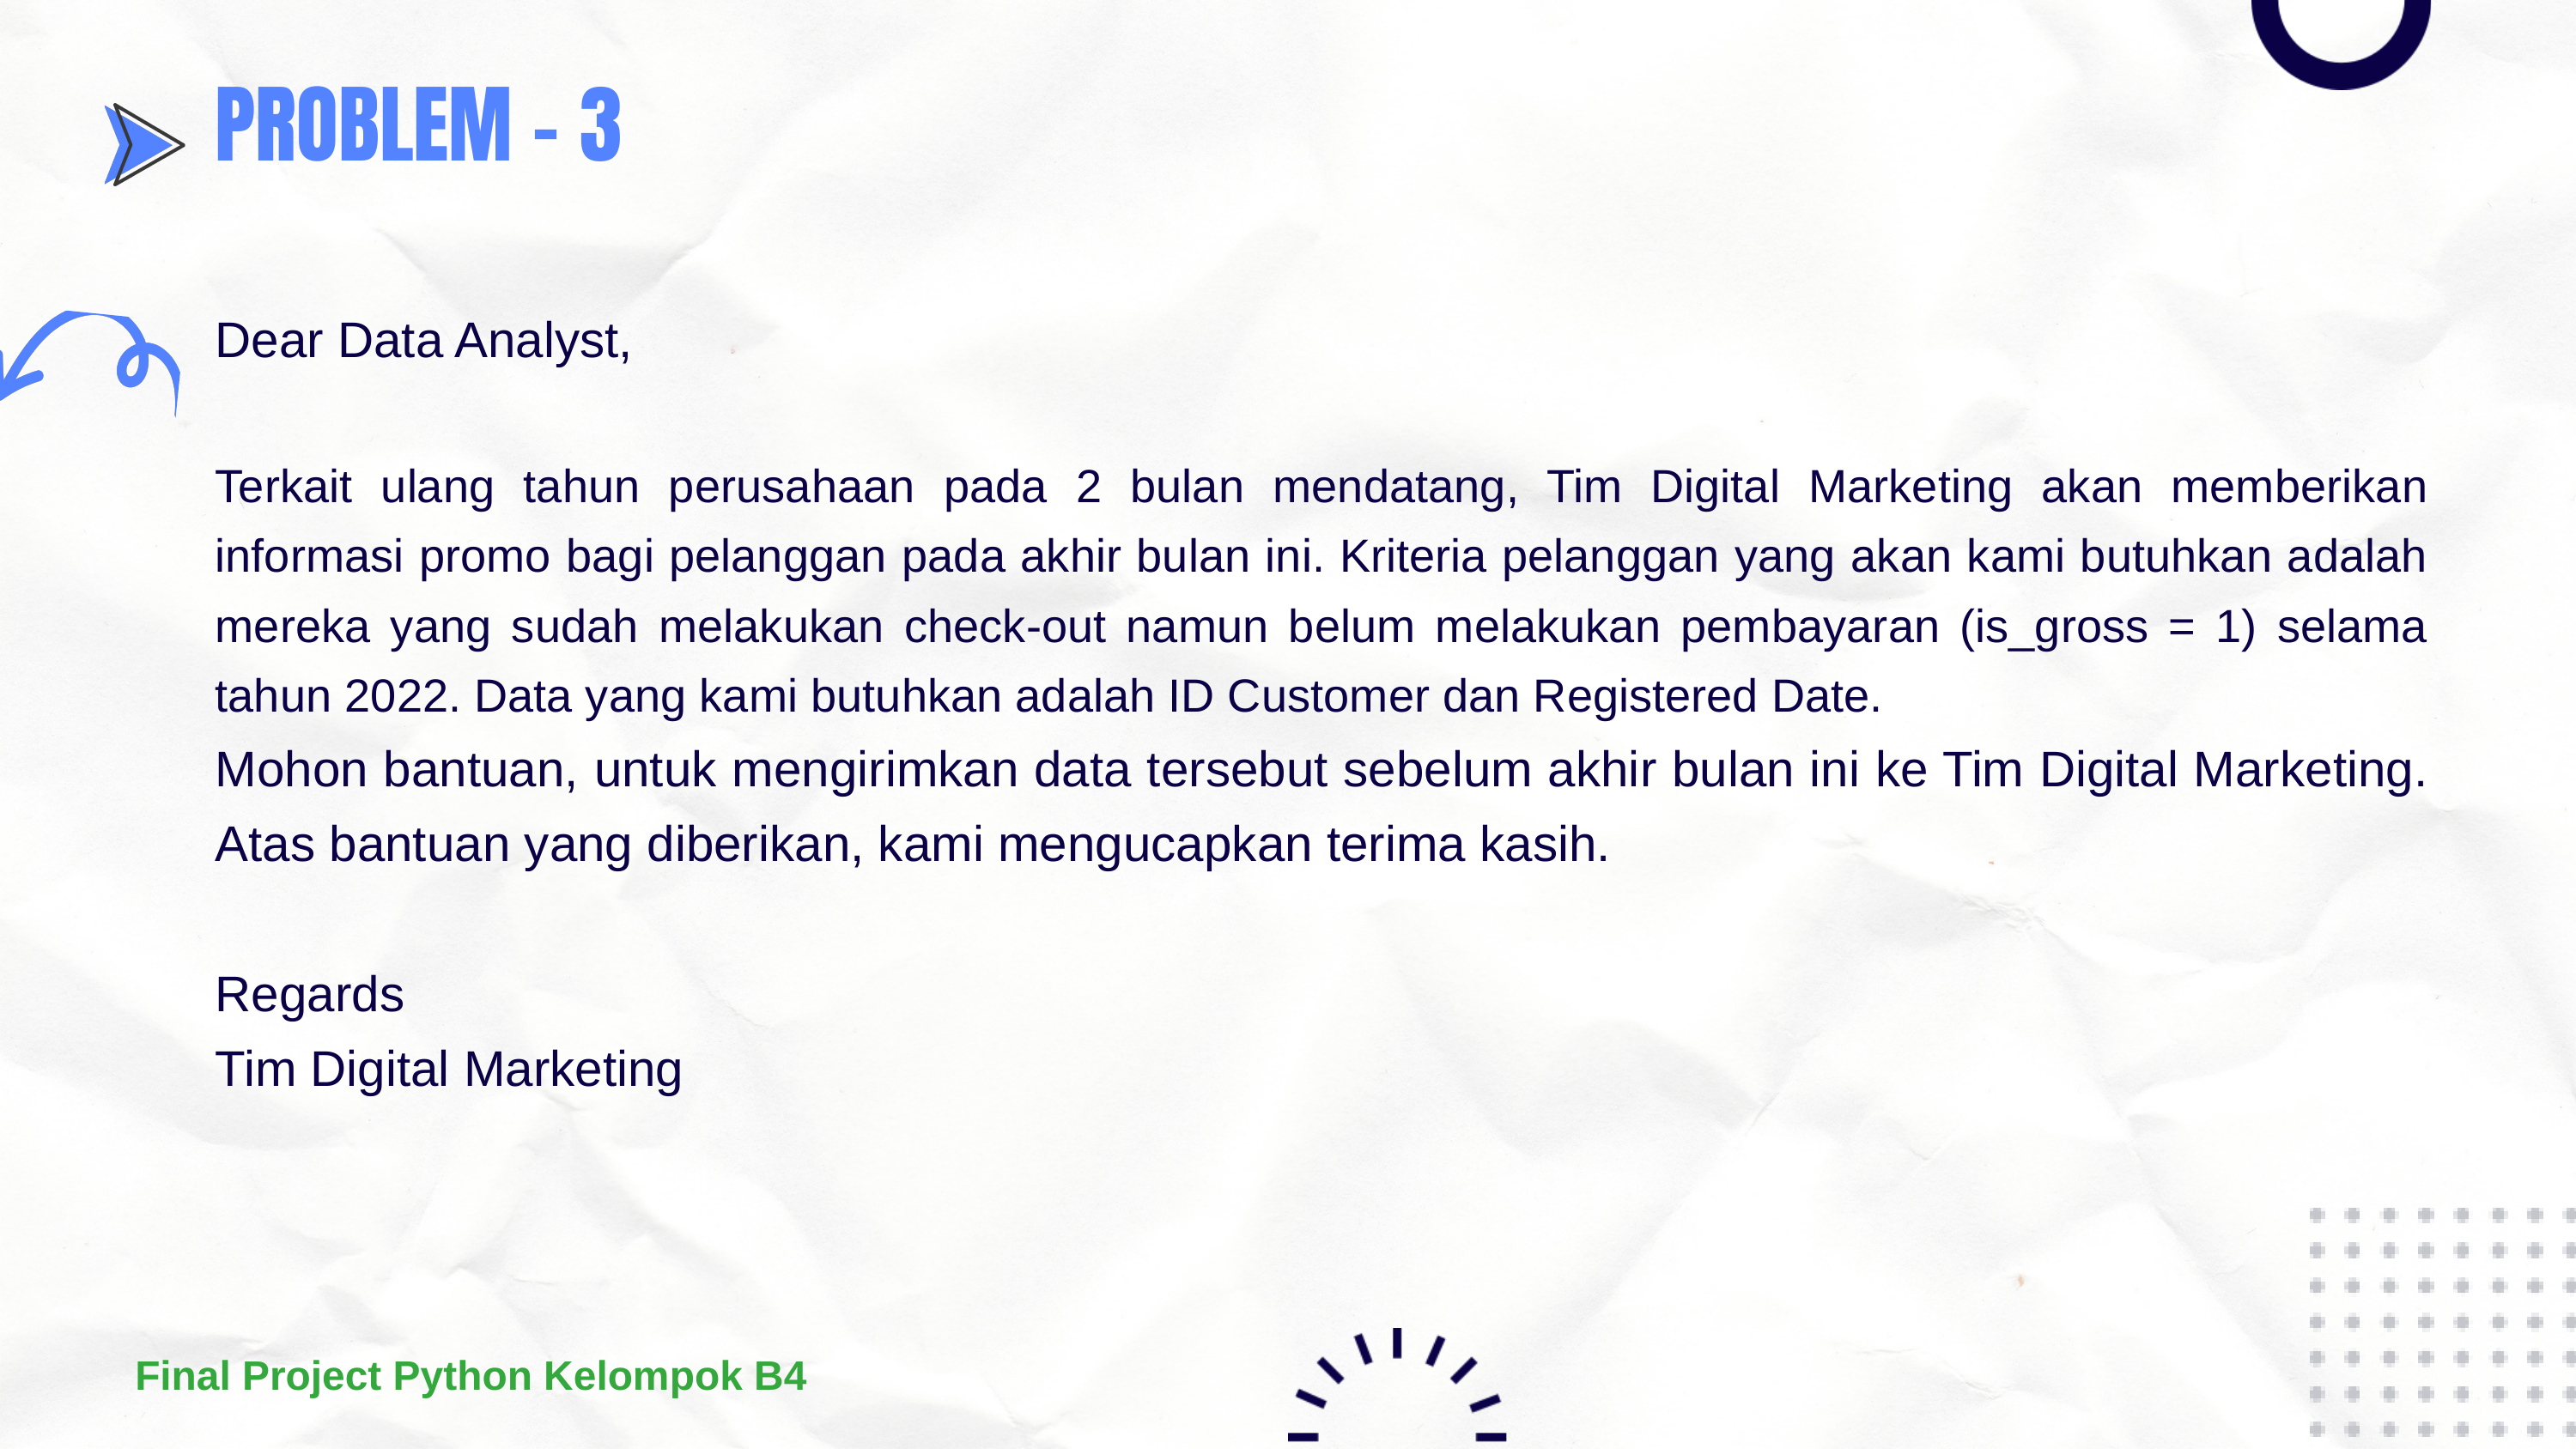

PROBLEM - 3

Dear Data Analyst,

Terkait ulang tahun perusahaan pada 2 bulan mendatang, Tim Digital Marketing akan memberikan informasi promo bagi pelanggan pada akhir bulan ini. Kriteria pelanggan yang akan kami butuhkan adalah mereka yang sudah melakukan check-out namun belum melakukan pembayaran (is_gross = 1) selama tahun 2022. Data yang kami butuhkan adalah ID Customer dan Registered Date.
Mohon bantuan, untuk mengirimkan data tersebut sebelum akhir bulan ini ke Tim Digital Marketing. Atas bantuan yang diberikan, kami mengucapkan terima kasih.

Regards
Tim Digital Marketing

Final Project Python Kelompok B4